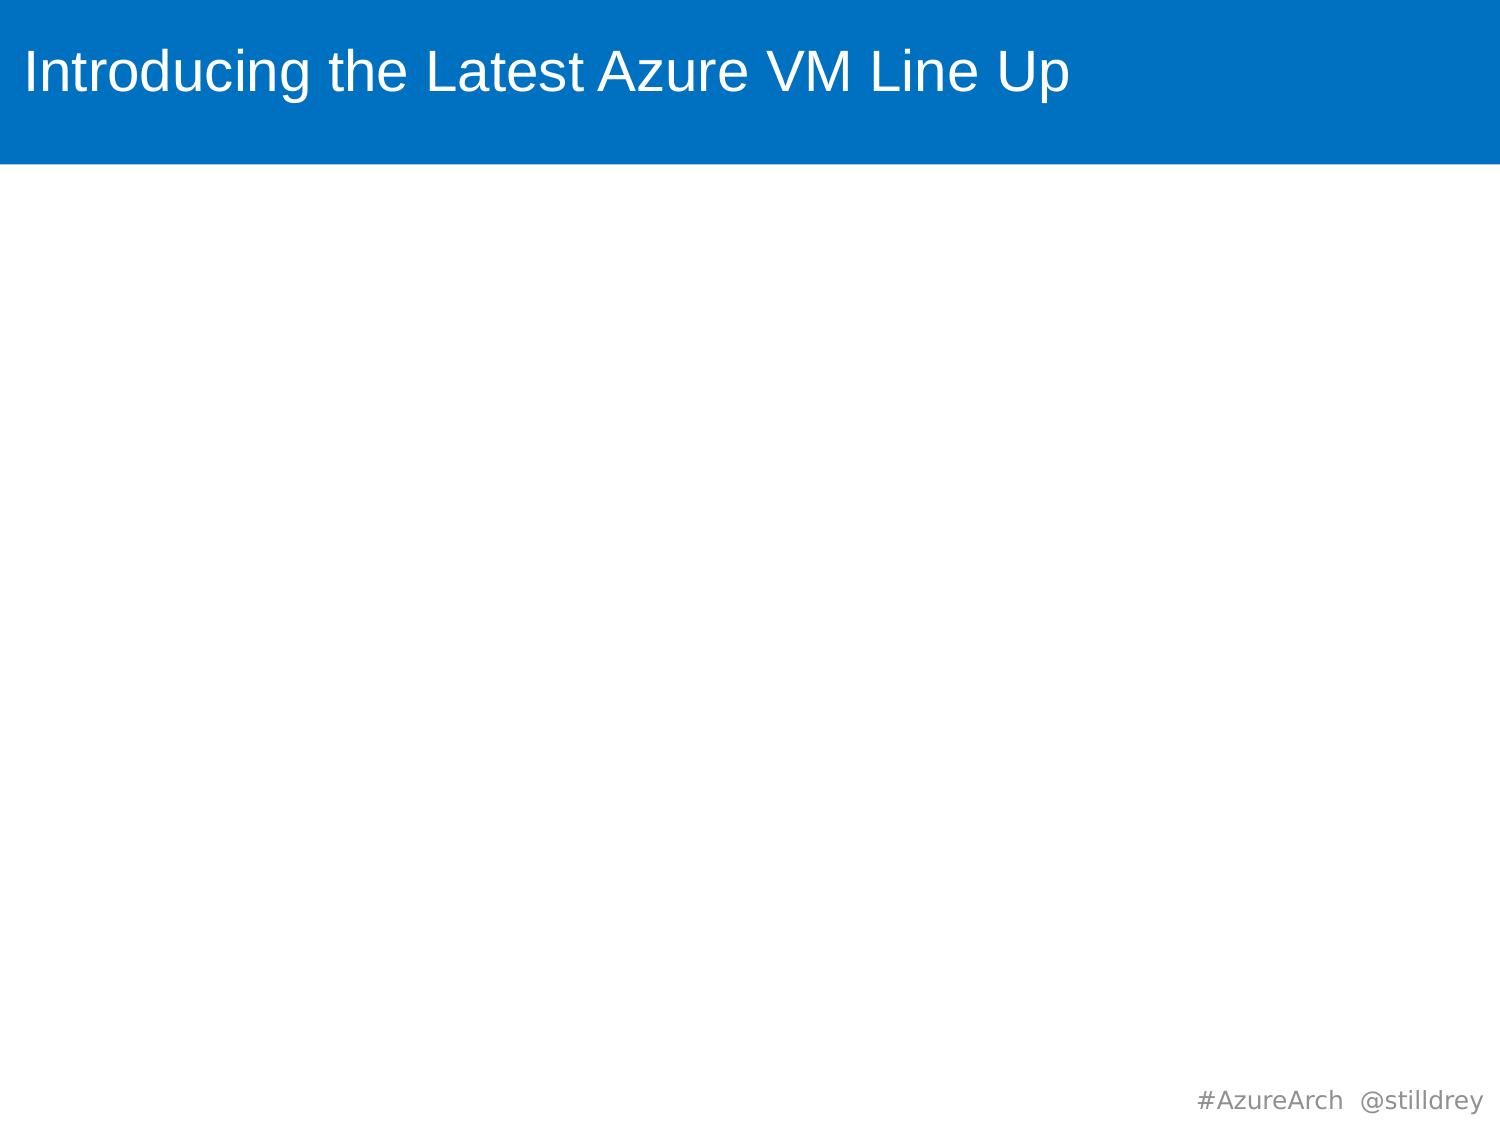

# Introducing the Latest Azure VM Line Up